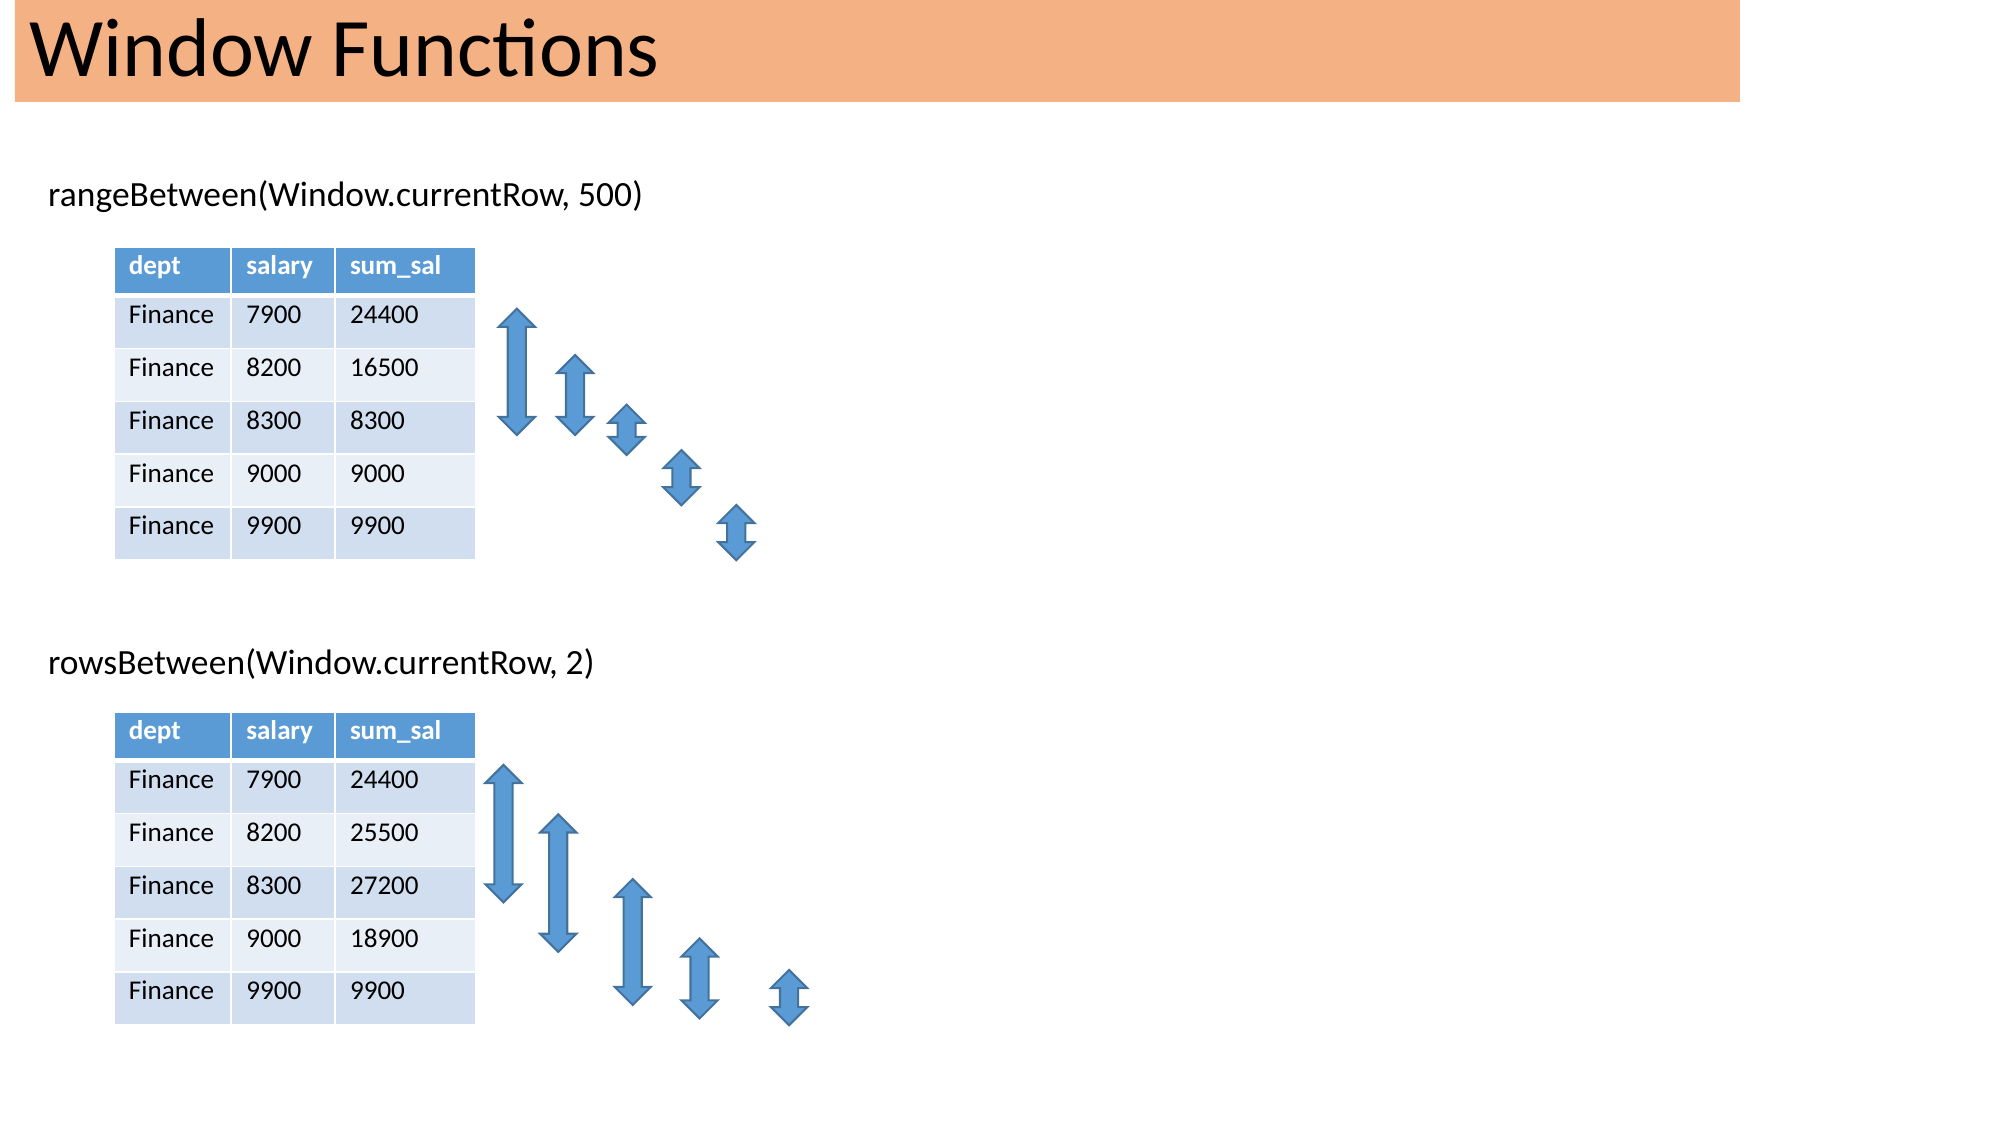

Window Functions

rangeBetween(Window.currentRow, 500)

rowsBetween(Window.currentRow, 2)

| dept | salary | sum\_sal |
| --- | --- | --- |
| Finance | 7900 | 24400 |
| Finance | 8200 | 16500 |
| Finance | 8300 | 8300 |
| Finance | 9000 | 9000 |
| Finance | 9900 | 9900 |

| dept | salary | sum\_sal |
| --- | --- | --- |
| Finance | 7900 | 24400 |
| Finance | 8200 | 25500 |
| Finance | 8300 | 27200 |
| Finance | 9000 | 18900 |
| Finance | 9900 | 9900 |